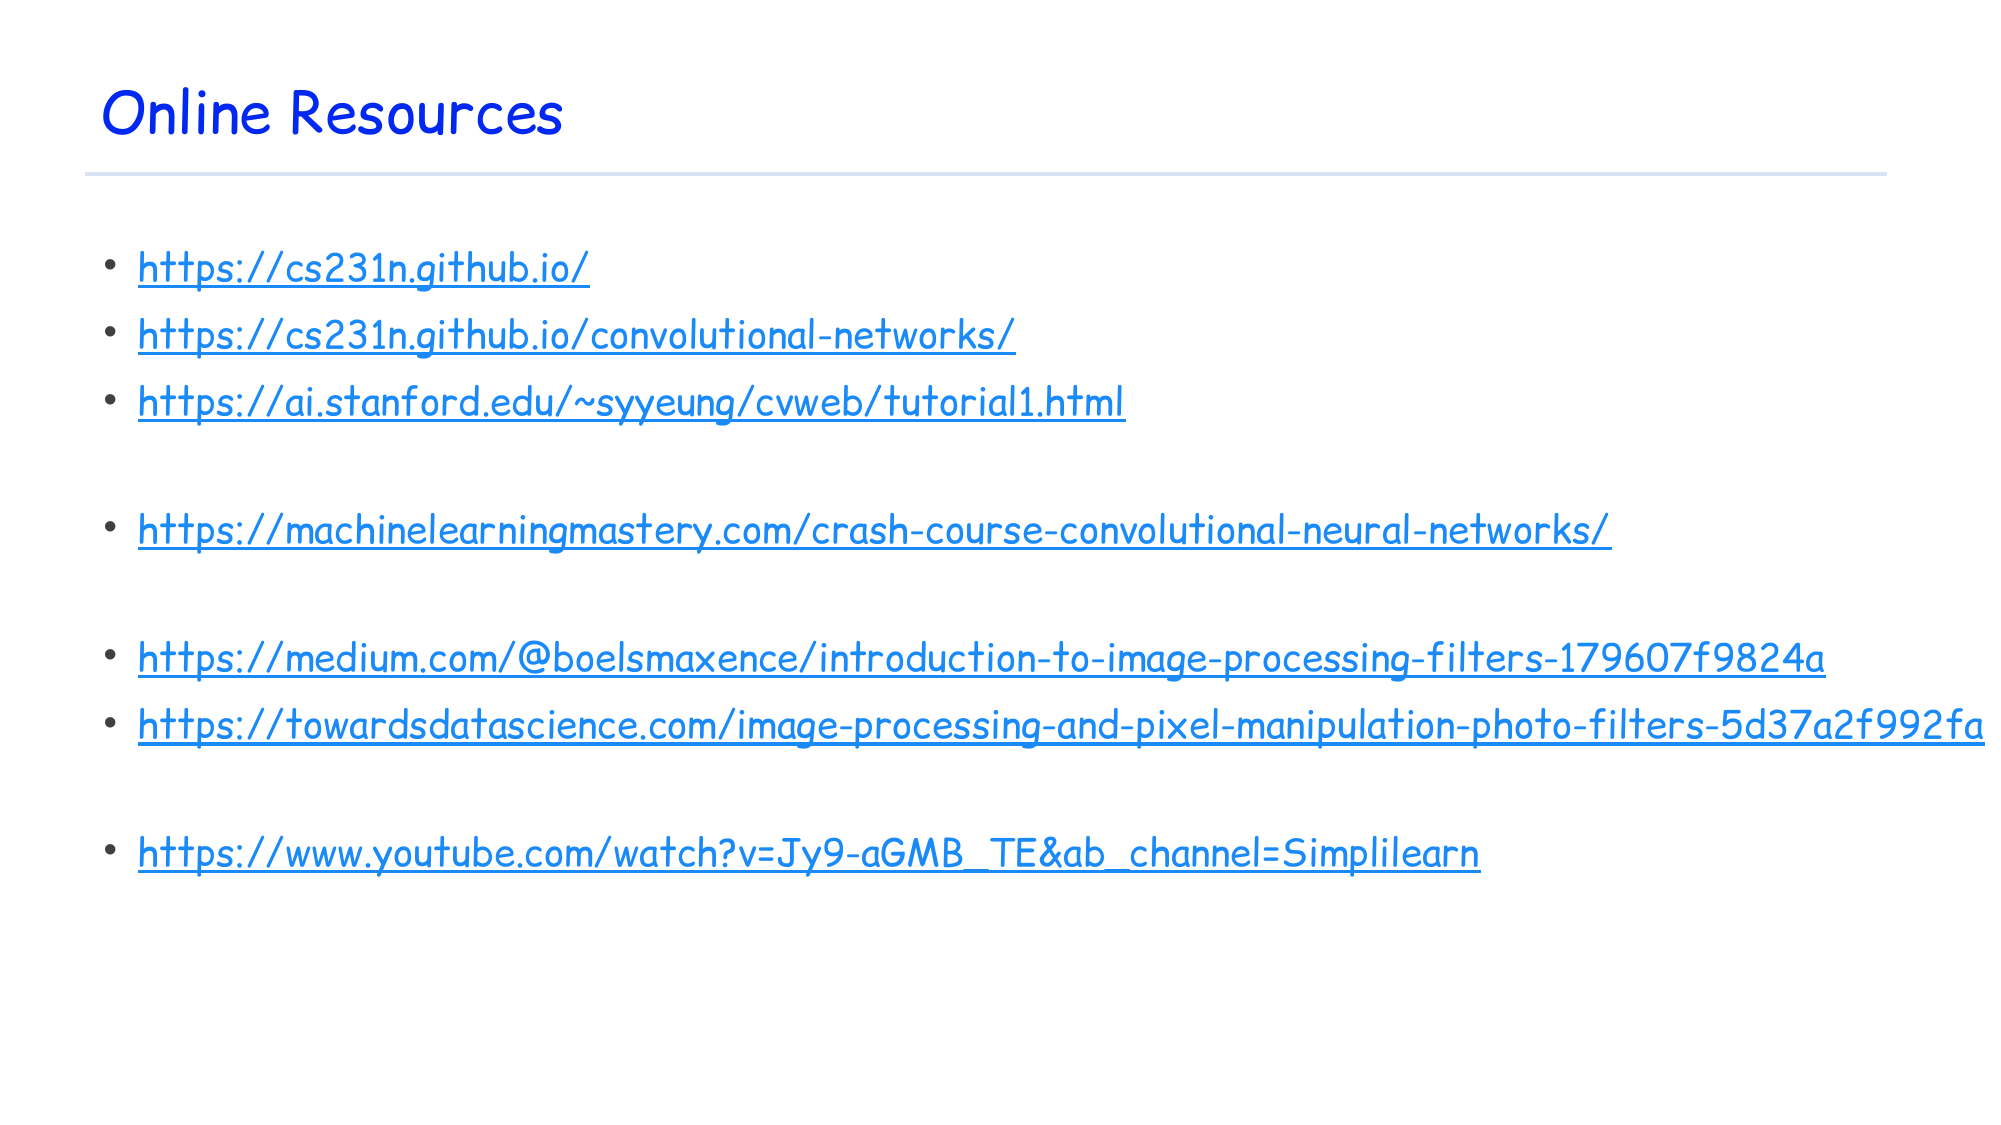

# Online Resources
https://cs231n.github.io/
https://cs231n.github.io/convolutional-networks/
https://ai.stanford.edu/~syyeung/cvweb/tutorial1.html

https://machinelearningmastery.com/crash-course-convolutional-neural-networks/

https://medium.com/@boelsmaxence/introduction-to-image-processing-filters-179607f9824a
https://towardsdatascience.com/image-processing-and-pixel-manipulation-photo-filters-5d37a2f992fa

https://www.youtube.com/watch?v=Jy9-aGMB_TE&ab_channel=Simplilearn